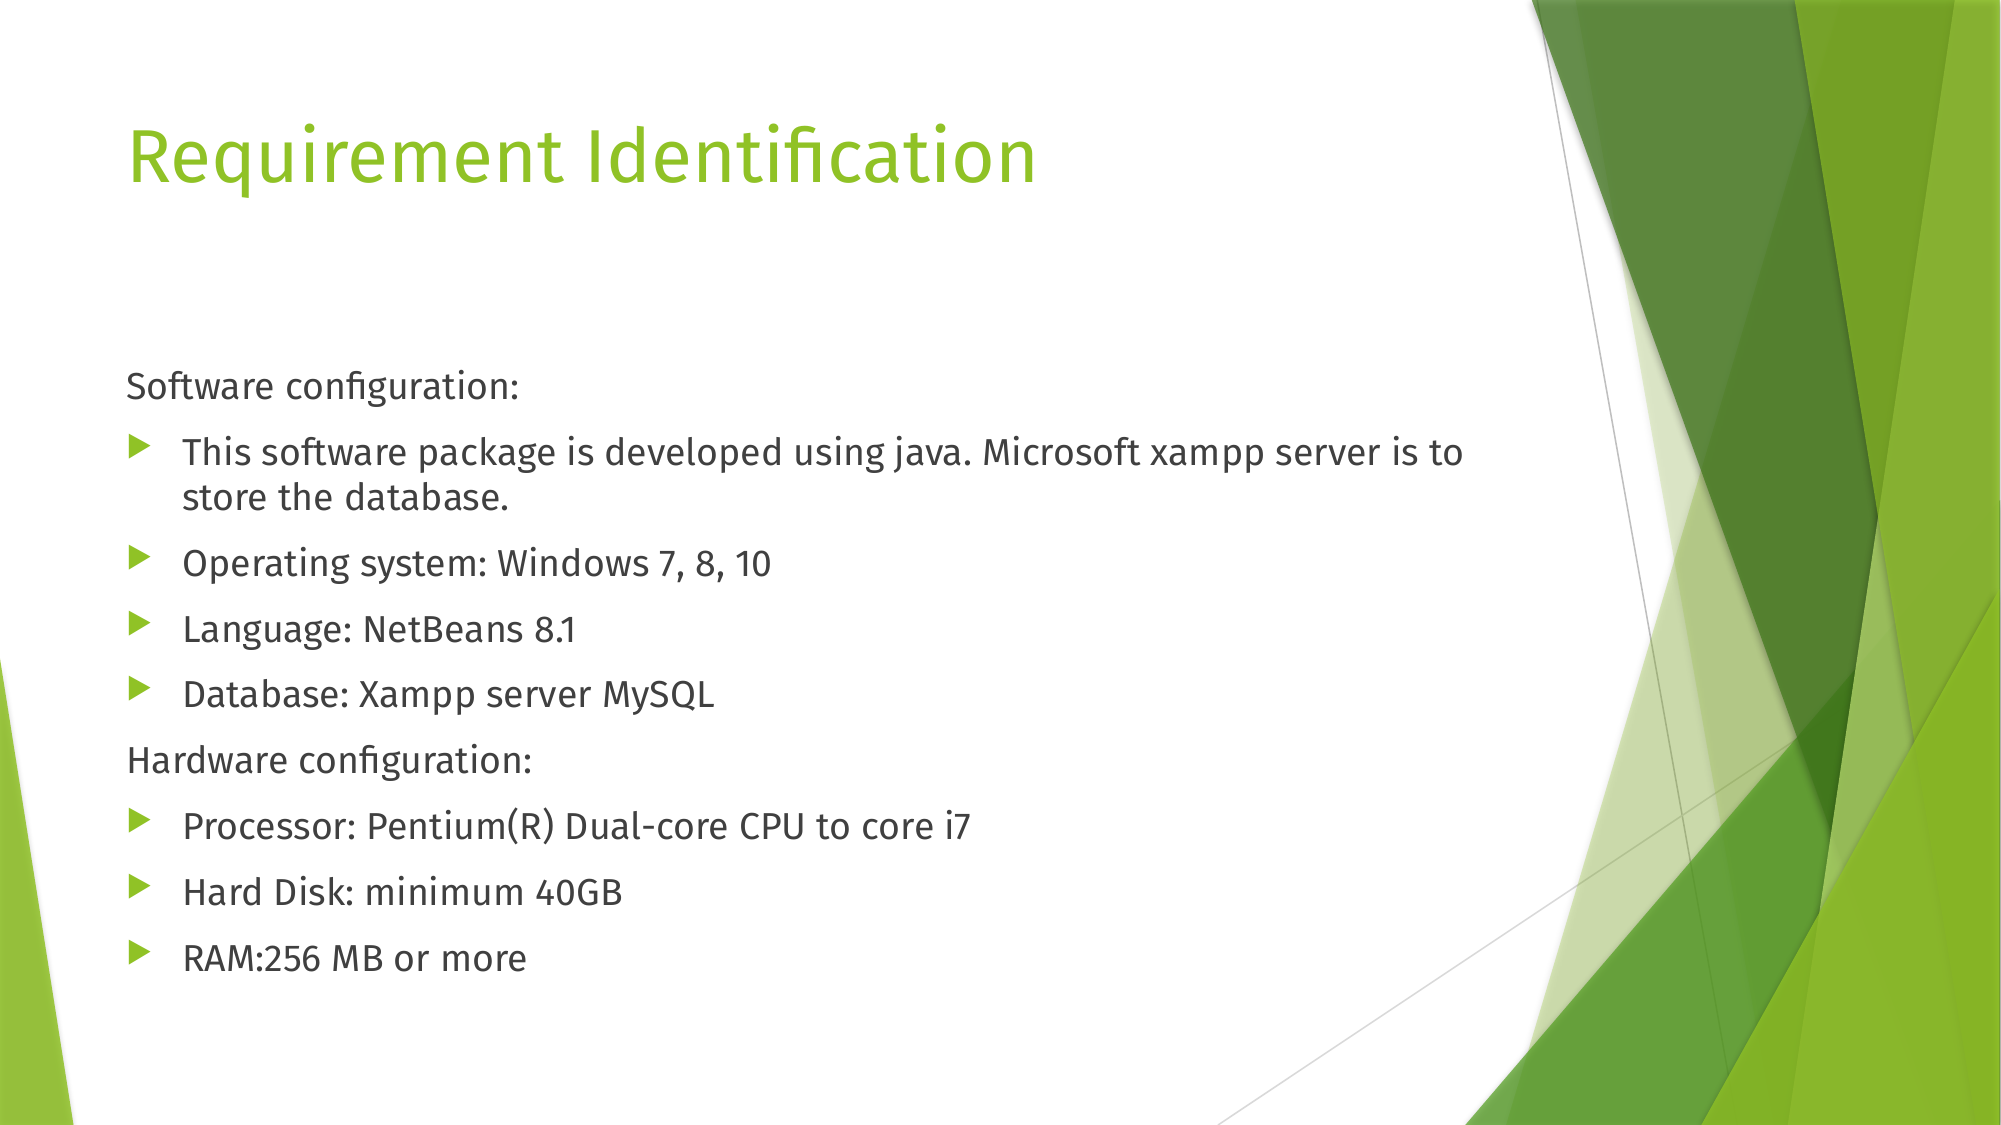

# Requirement Identification
Software configuration:
This software package is developed using java. Microsoft xampp server is to store the database.
Operating system: Windows 7, 8, 10
Language: NetBeans 8.1
Database: Xampp server MySQL
Hardware configuration:
Processor: Pentium(R) Dual-core CPU to core i7
Hard Disk: minimum 40GB
RAM:256 MB or more